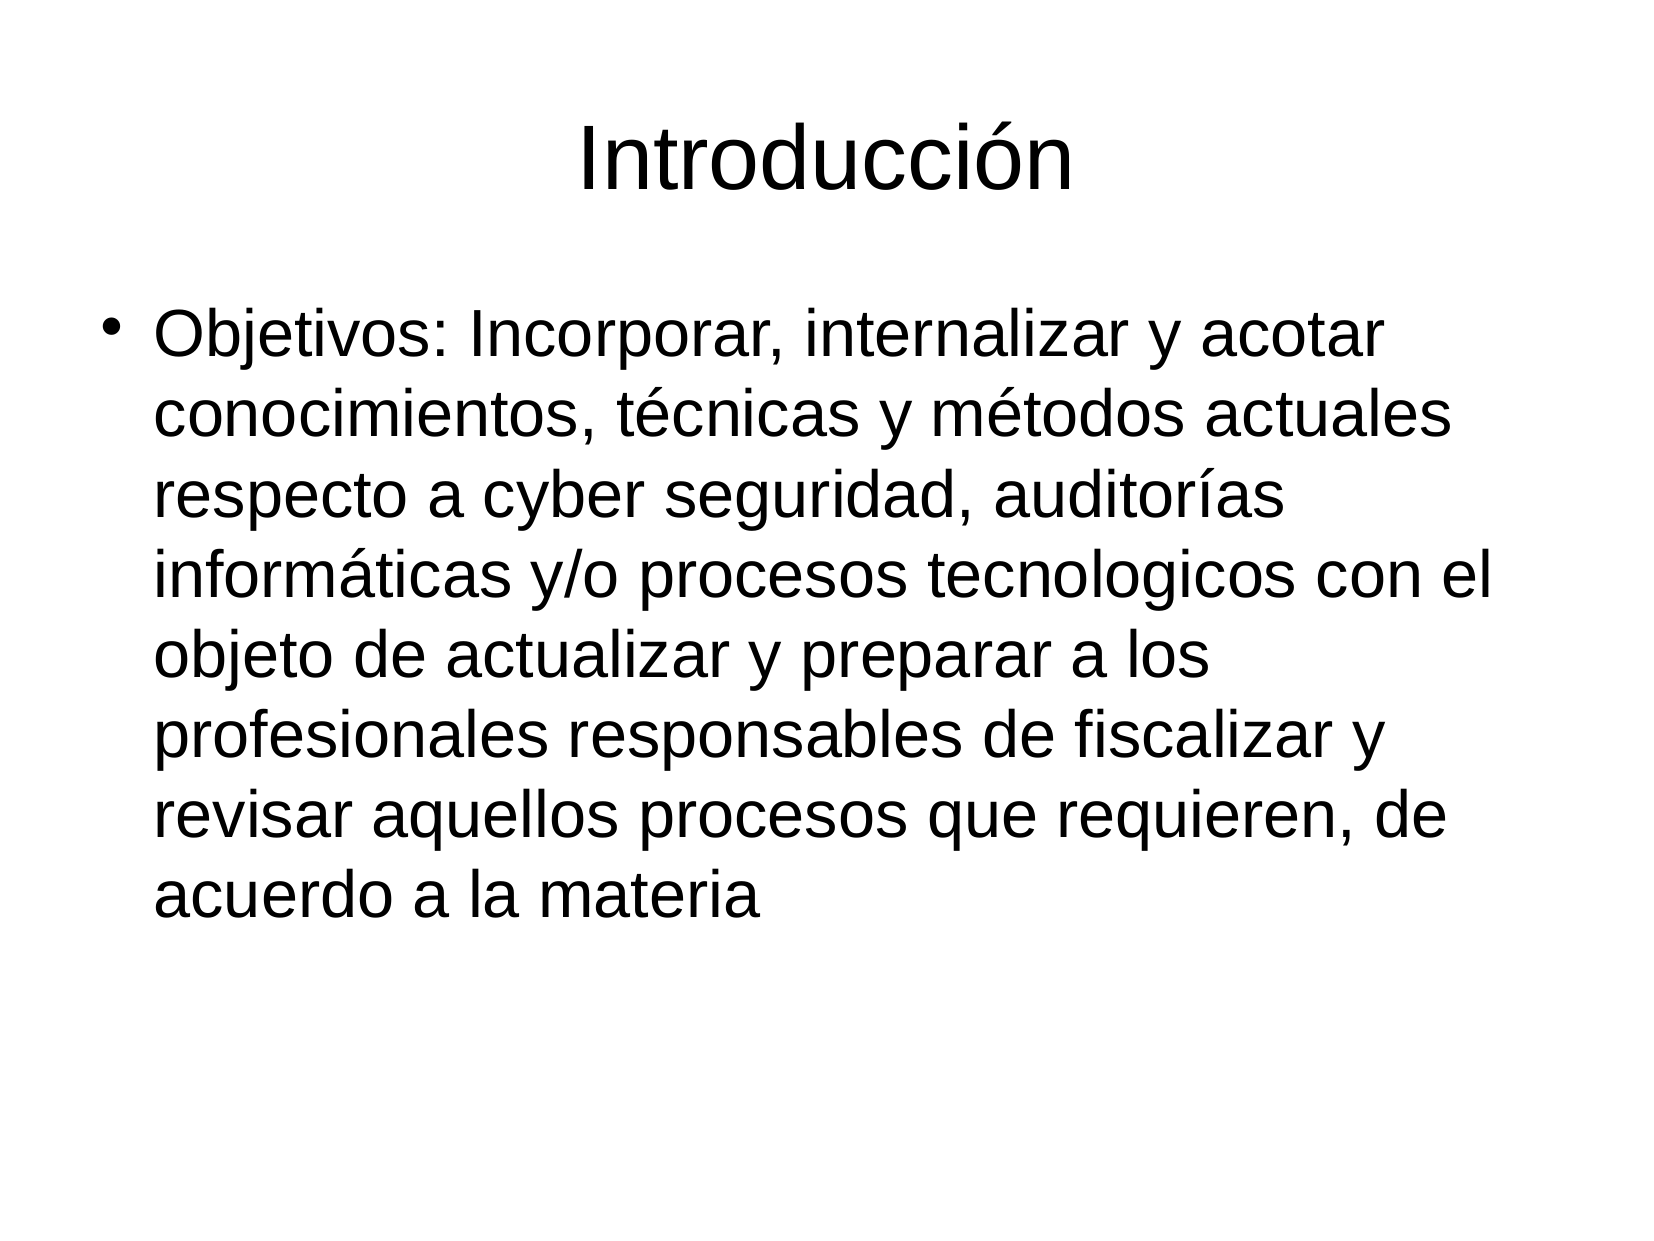

Introducción
Objetivos: Incorporar, internalizar y acotar conocimientos, técnicas y métodos actuales respecto a cyber seguridad, auditorías informáticas y/o procesos tecnologicos con el objeto de actualizar y preparar a los profesionales responsables de fiscalizar y revisar aquellos procesos que requieren, de acuerdo a la materia